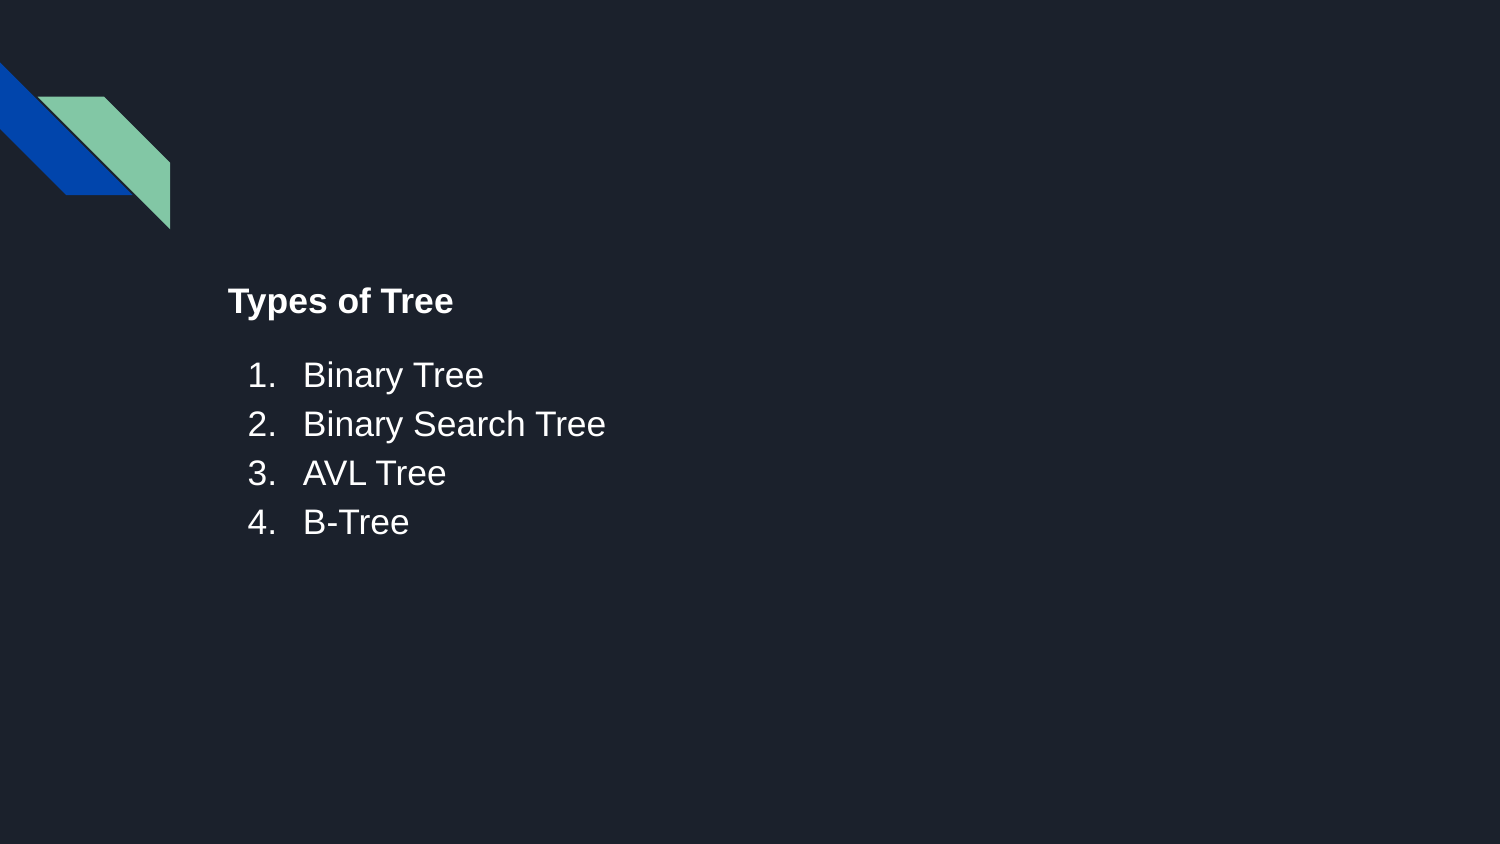

#
Types of Tree
Binary Tree
Binary Search Tree
AVL Tree
B-Tree